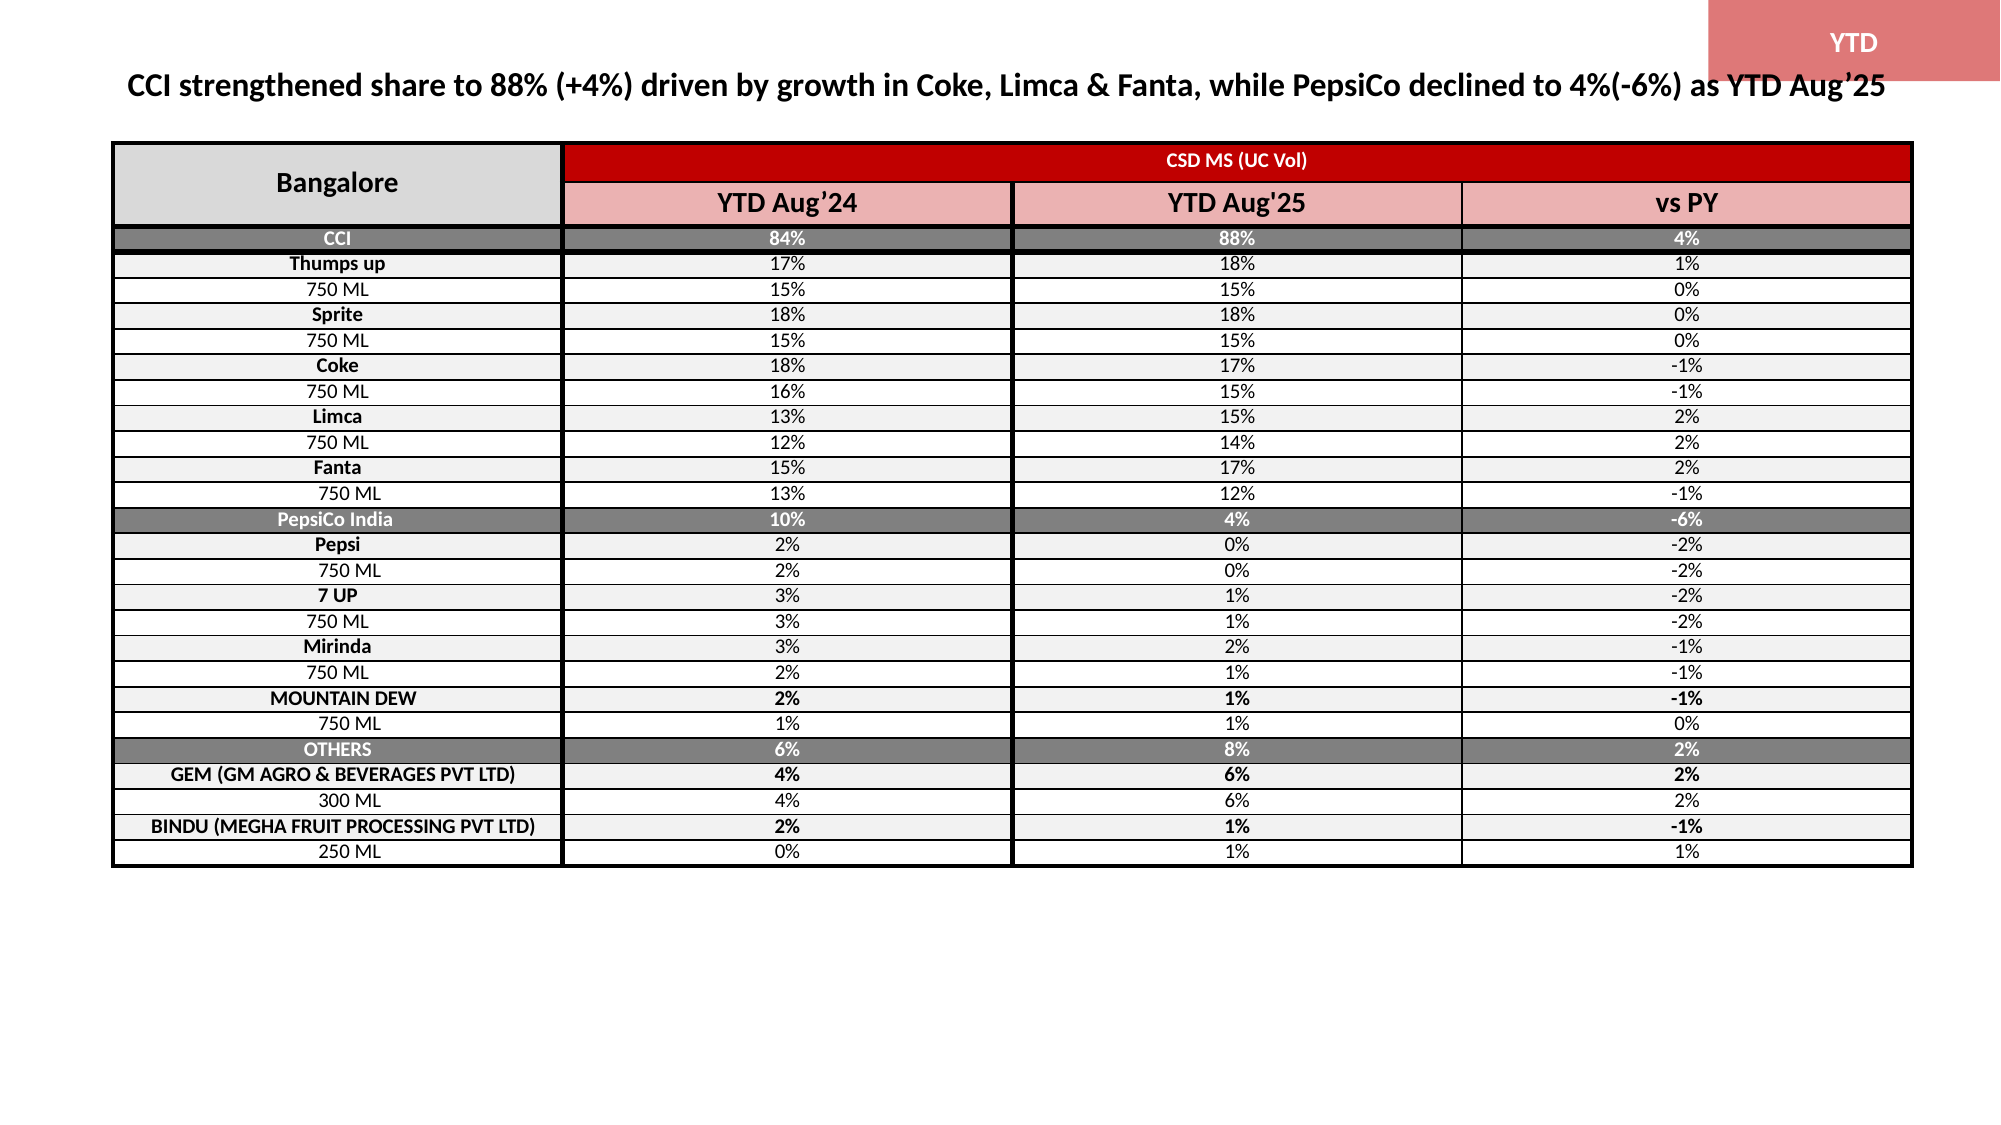

YTD
CCI strengthened share to 88% (+4%) driven by growth in Coke, Limca & Fanta, while PepsiCo declined to 4%(-6%) as YTD Aug’25

| Bangalore | CSD MS (UC Vol) |  |  |
| --- | --- | --- | --- |
|  | YTD Aug’24 | YTD Aug'25 | vs PY |
| CCI | 84% | 88% | 4% |
| Thumps up | 17% | 18% | 1% |
| 750 ML | 15% | 15% | 0% |
| Sprite | 18% | 18% | 0% |
| 750 ML | 15% | 15% | 0% |
| Coke | 18% | 17% | -1% |
| 750 ML | 16% | 15% | -1% |
| Limca | 13% | 15% | 2% |
| 750 ML | 12% | 14% | 2% |
| Fanta | 15% | 17% | 2% |
| 750 ML | 13% | 12% | -1% |
| PepsiCo India | 10% | 4% | -6% |
| Pepsi | 2% | 0% | -2% |
| 750 ML | 2% | 0% | -2% |
| 7 UP | 3% | 1% | -2% |
| 750 ML | 3% | 1% | -2% |
| Mirinda | 3% | 2% | -1% |
| 750 ML | 2% | 1% | -1% |
| MOUNTAIN DEW | 2% | 1% | -1% |
| 750 ML | 1% | 1% | 0% |
| OTHERS | 6% | 8% | 2% |
| GEM (GM AGRO & BEVERAGES PVT LTD) | 4% | 6% | 2% |
| 300 ML | 4% | 6% | 2% |
| BINDU (MEGHA FRUIT PROCESSING PVT LTD) | 2% | 1% | -1% |
| 250 ML | 0% | 1% | 1% |